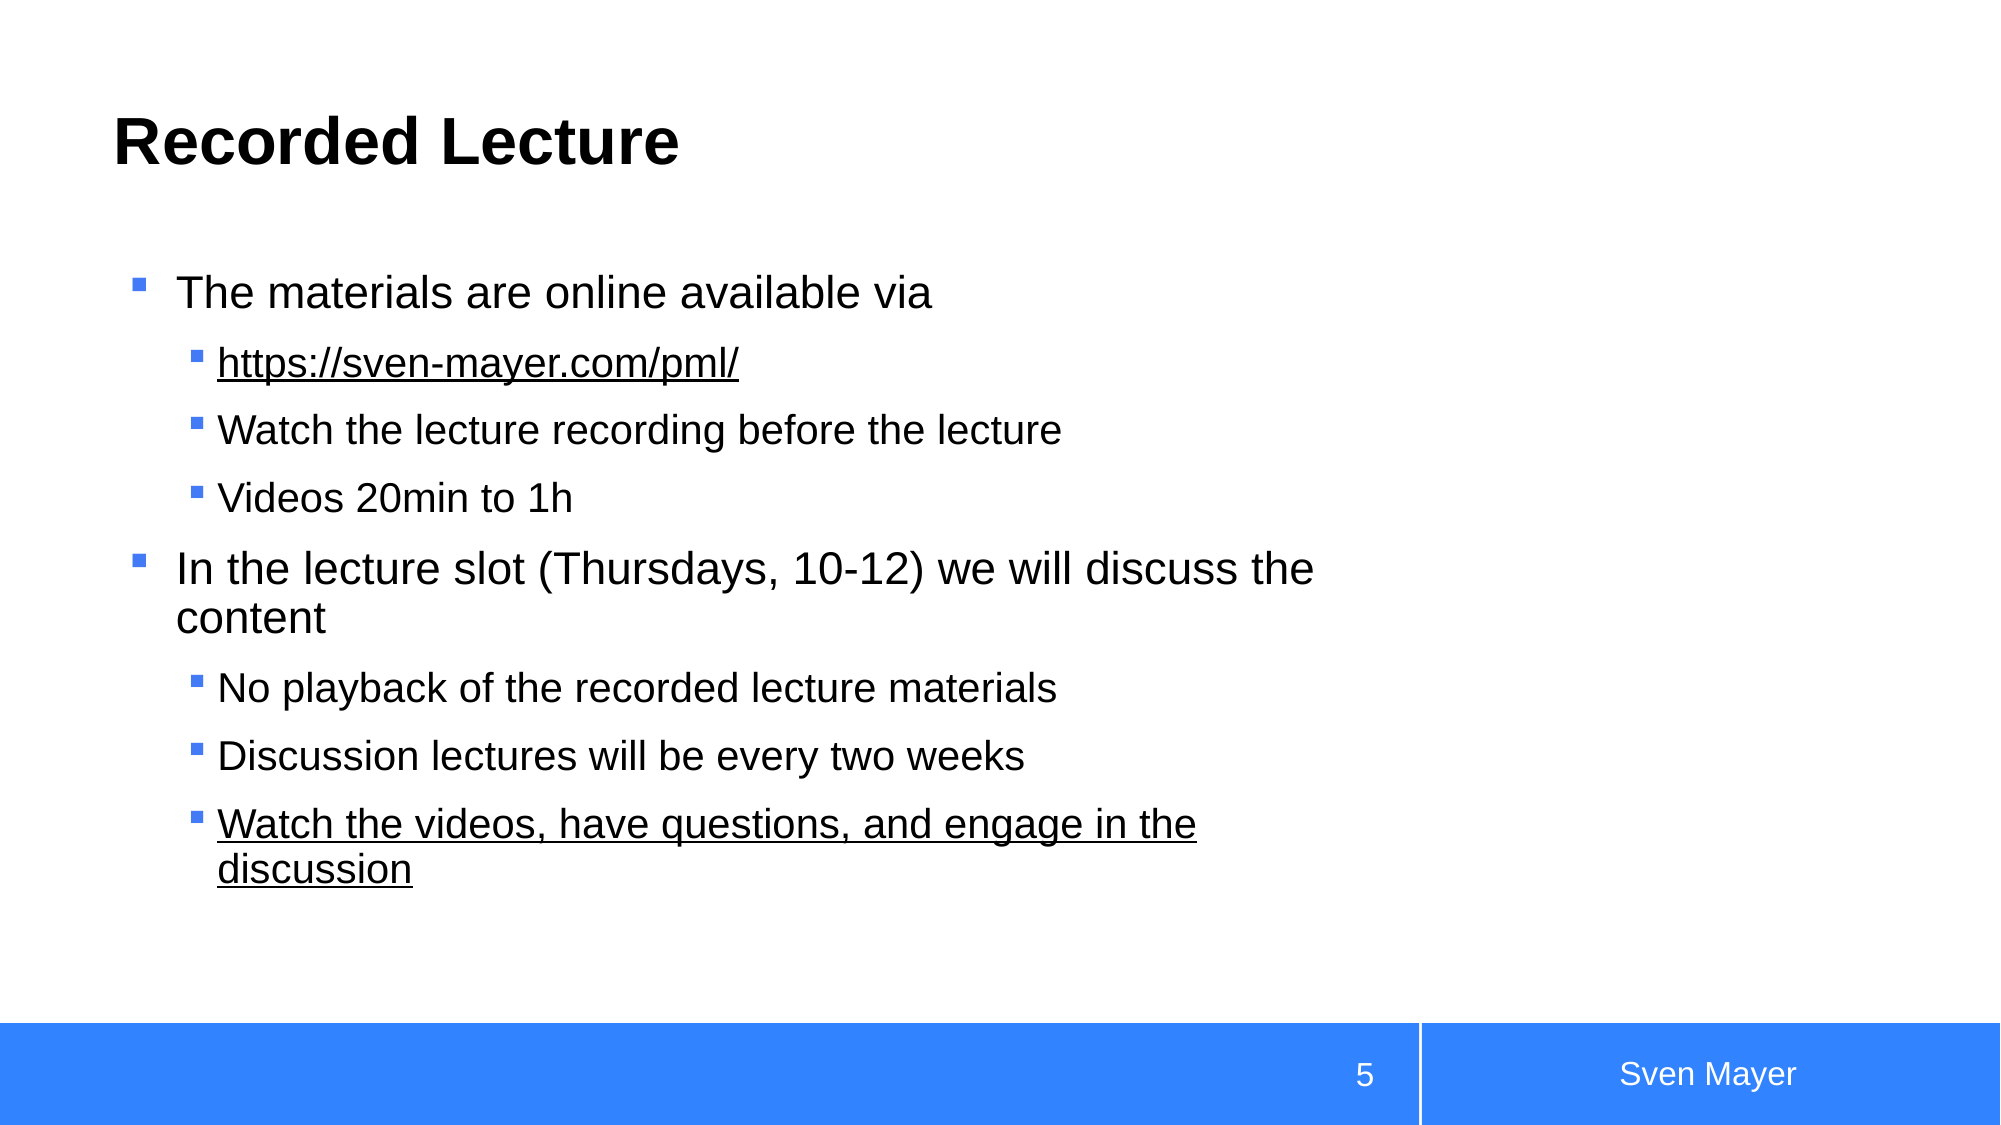

# Recorded Lecture

The materials are online available via
https://sven-mayer.com/pml/
Watch the lecture recording before the lecture
Videos 20min to 1h
In the lecture slot (Thursdays, 10-12) we will discuss the content
No playback of the recorded lecture materials
Discussion lectures will be every two weeks
Watch the videos, have questions, and engage in the discussion
Sven Mayer

5